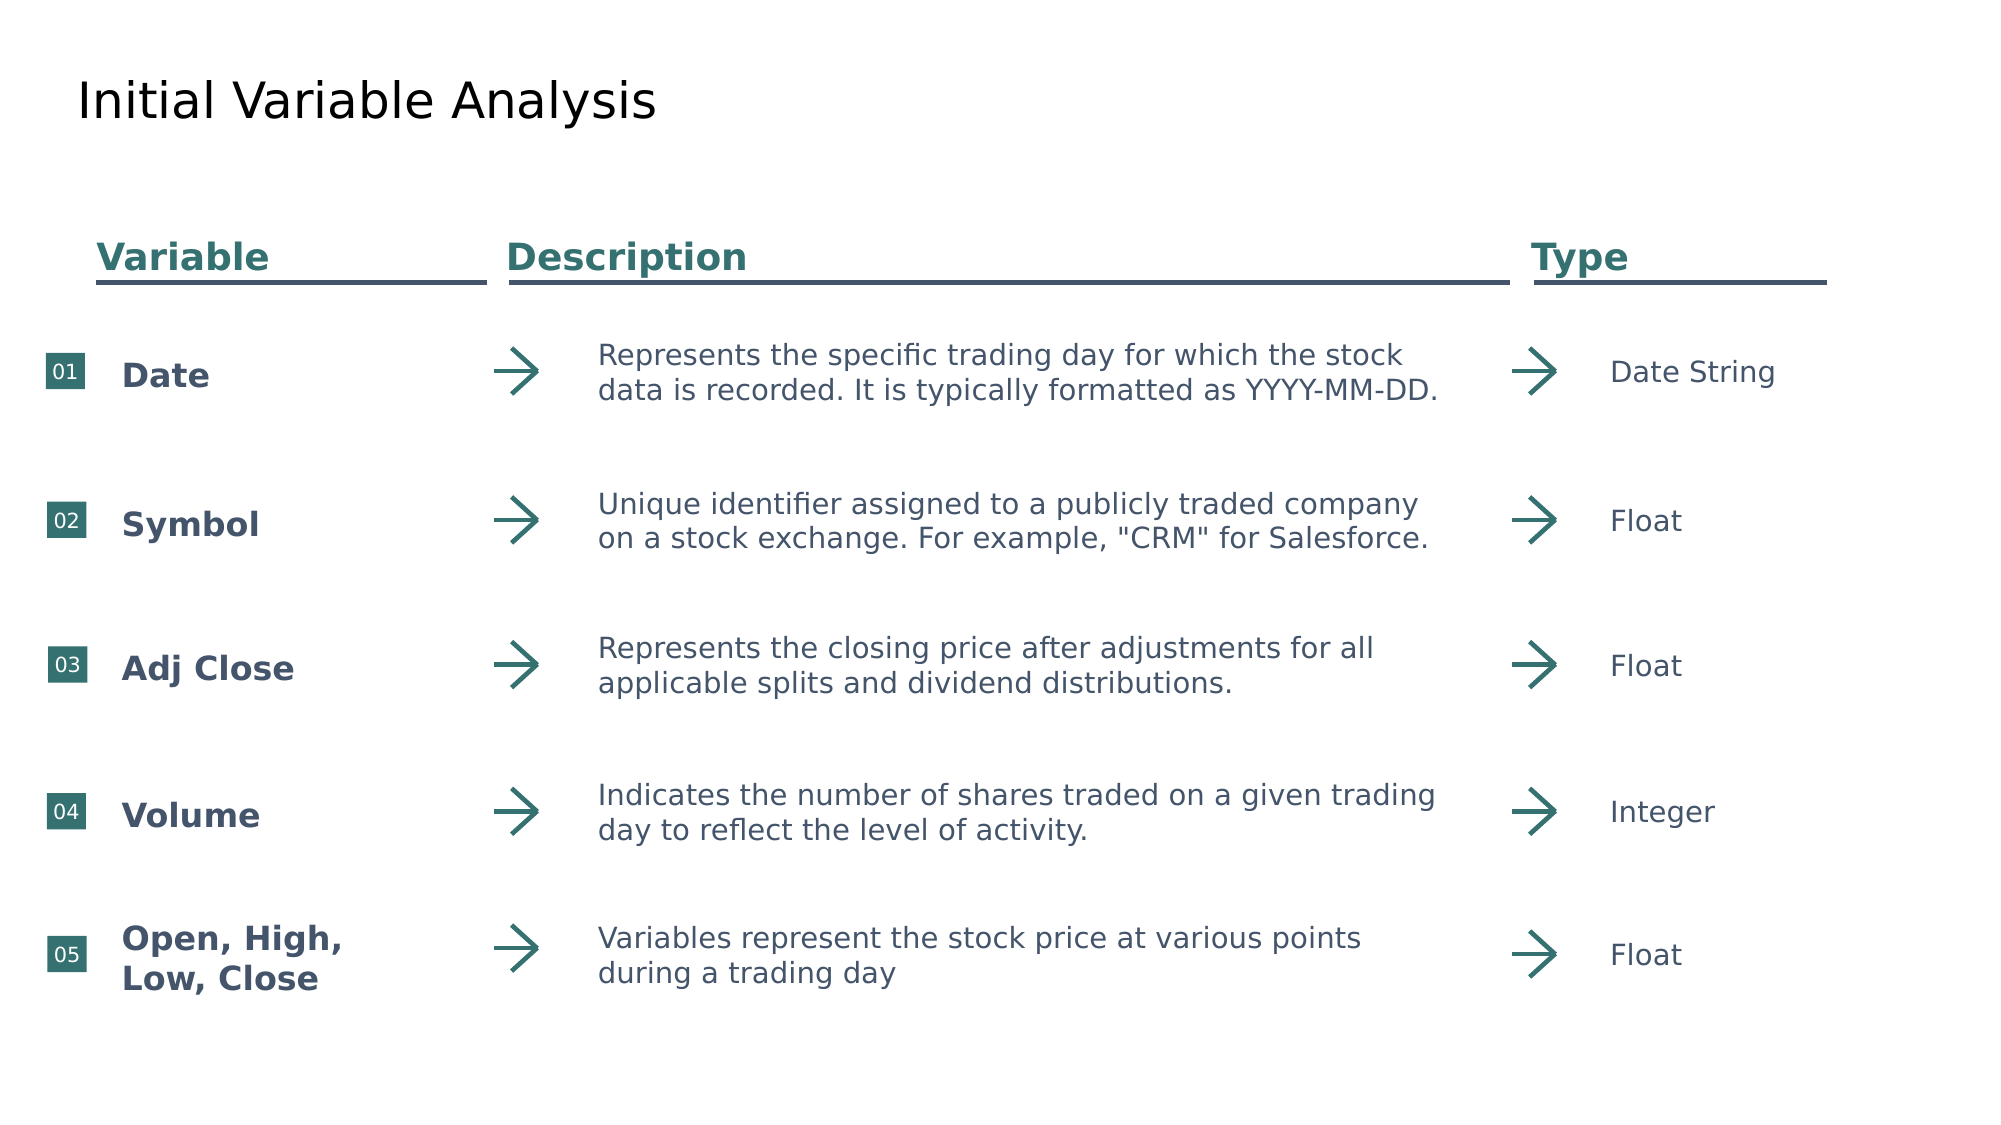

# Initial Variable Analysis
Variable
Description
Type
Date
01
Represents the specific trading day for which the stock data is recorded. It is typically formatted as YYYY-MM-DD.
Date String
Symbol
02
Unique identifier assigned to a publicly traded company on a stock exchange. For example, "CRM" for Salesforce.
Float
Adj Close
03
Represents the closing price after adjustments for all applicable splits and dividend distributions.
Float
Volume
04
Indicates the number of shares traded on a given trading day to reflect the level of activity.
Integer
Open, High,
Low, Close
05
Variables represent the stock price at various points during a trading day
Float